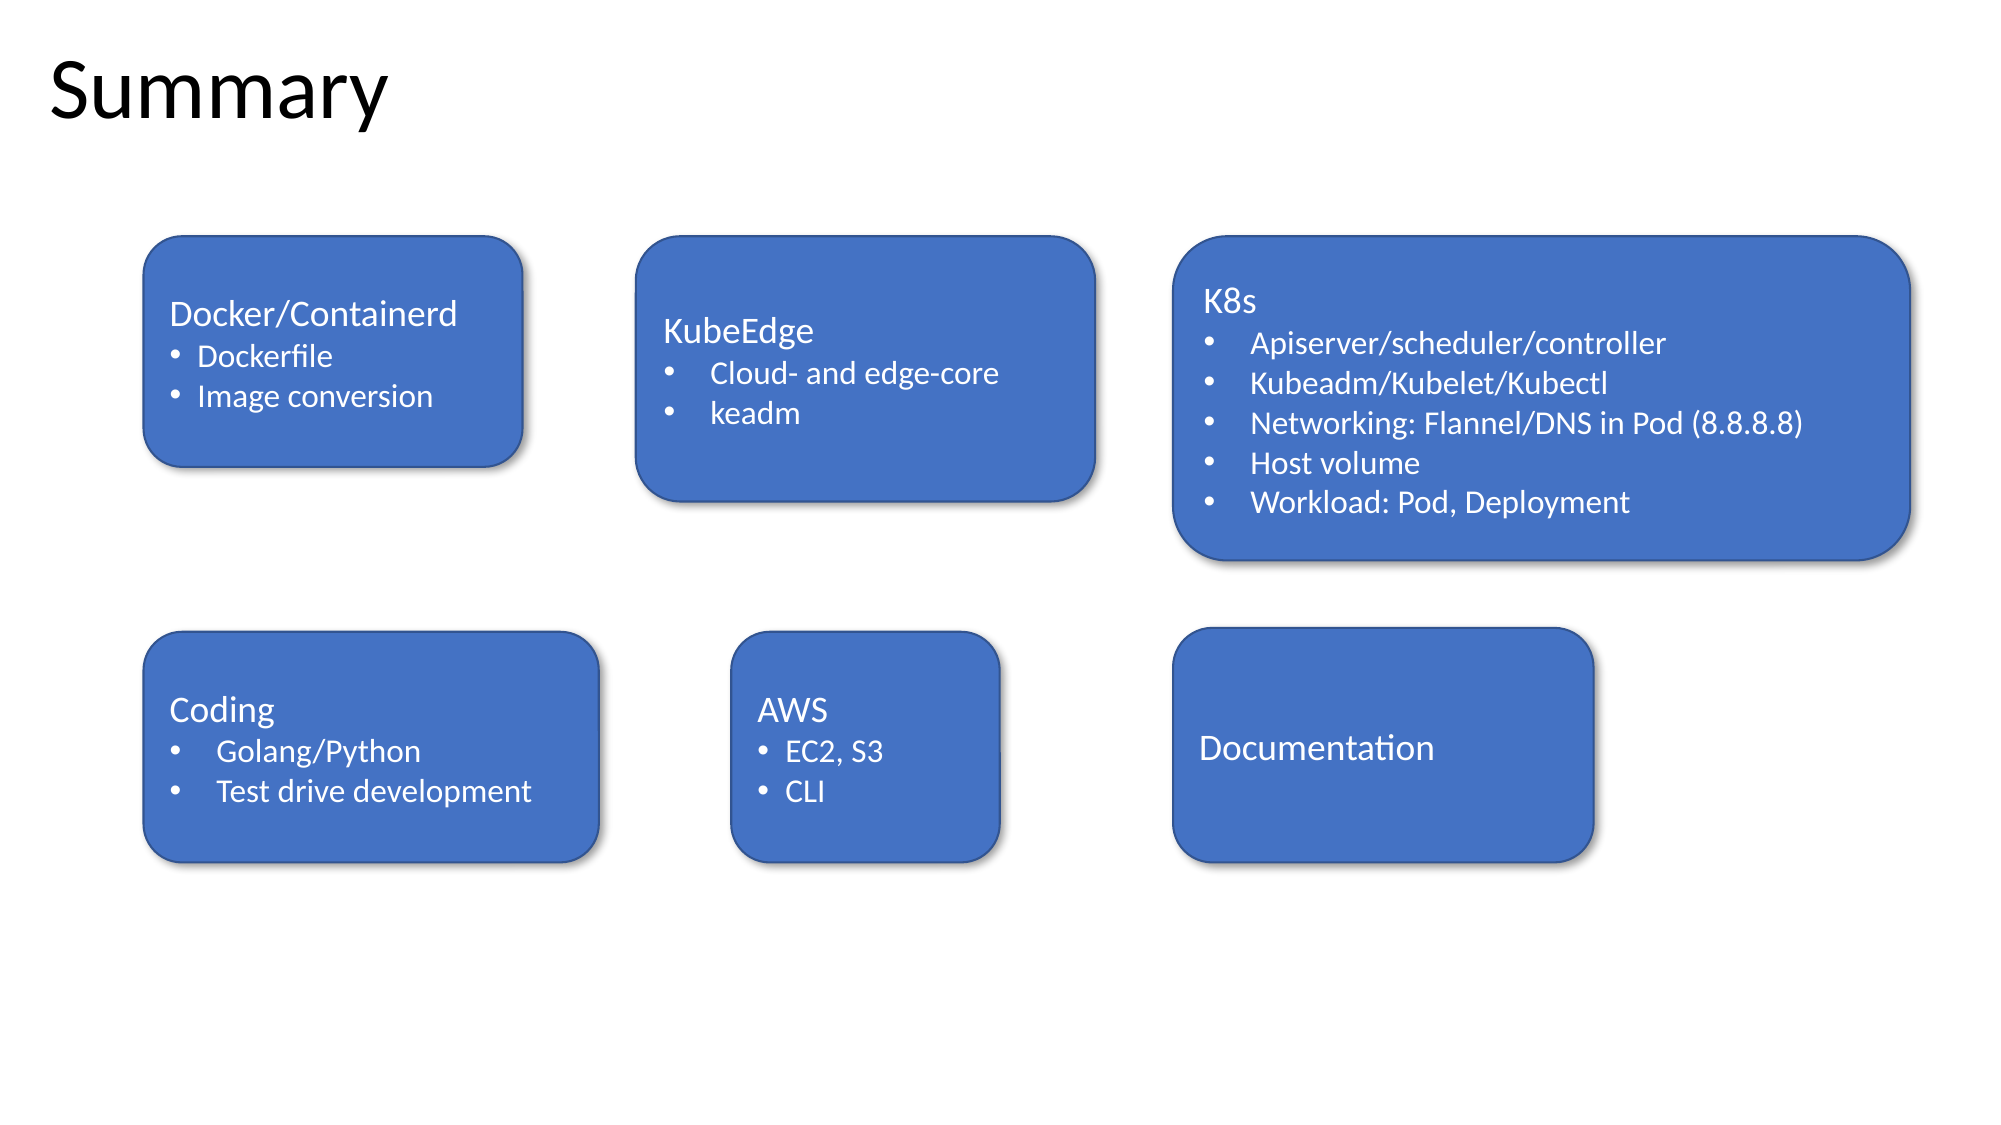

# Summary
KubeEdge
Cloud- and edge-core
keadm
K8s
Apiserver/scheduler/controller
Kubeadm/Kubelet/Kubectl
Networking: Flannel/DNS in Pod (8.8.8.8)
Host volume
Workload: Pod, Deployment
Docker/Containerd
Dockerfile
Image conversion
Documentation
Coding
Golang/Python
Test drive development
AWS
EC2, S3
CLI